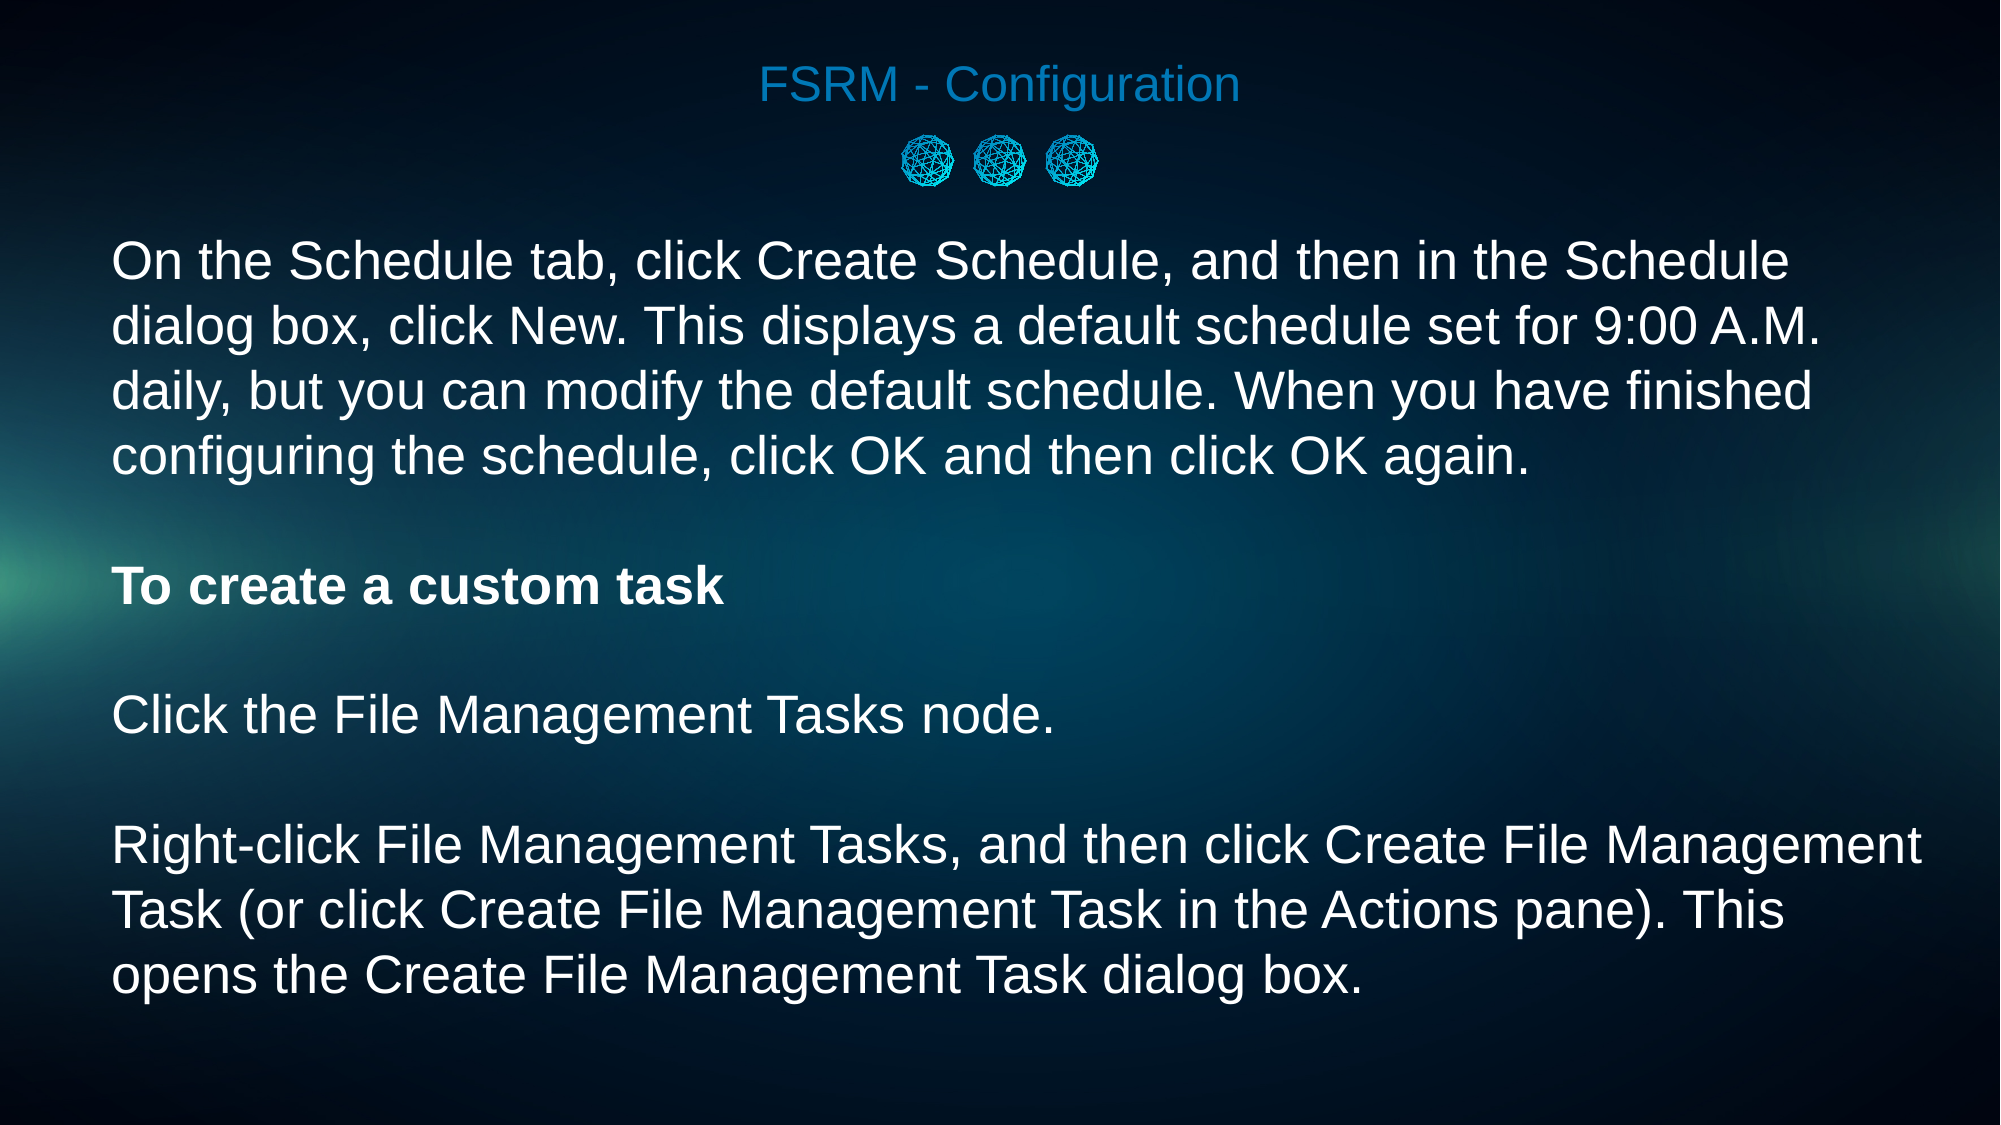

FSRM - Configuration

On the Schedule tab, click Create Schedule, and then in the Schedule dialog box, click New. This displays a default schedule set for 9:00 A.M. daily, but you can modify the default schedule. When you have finished configuring the schedule, click OK and then click OK again.

To create a custom task

Click the File Management Tasks node.

Right-click File Management Tasks, and then click Create File Management Task (or click Create File Management Task in the Actions pane). This opens the Create File Management Task dialog box.